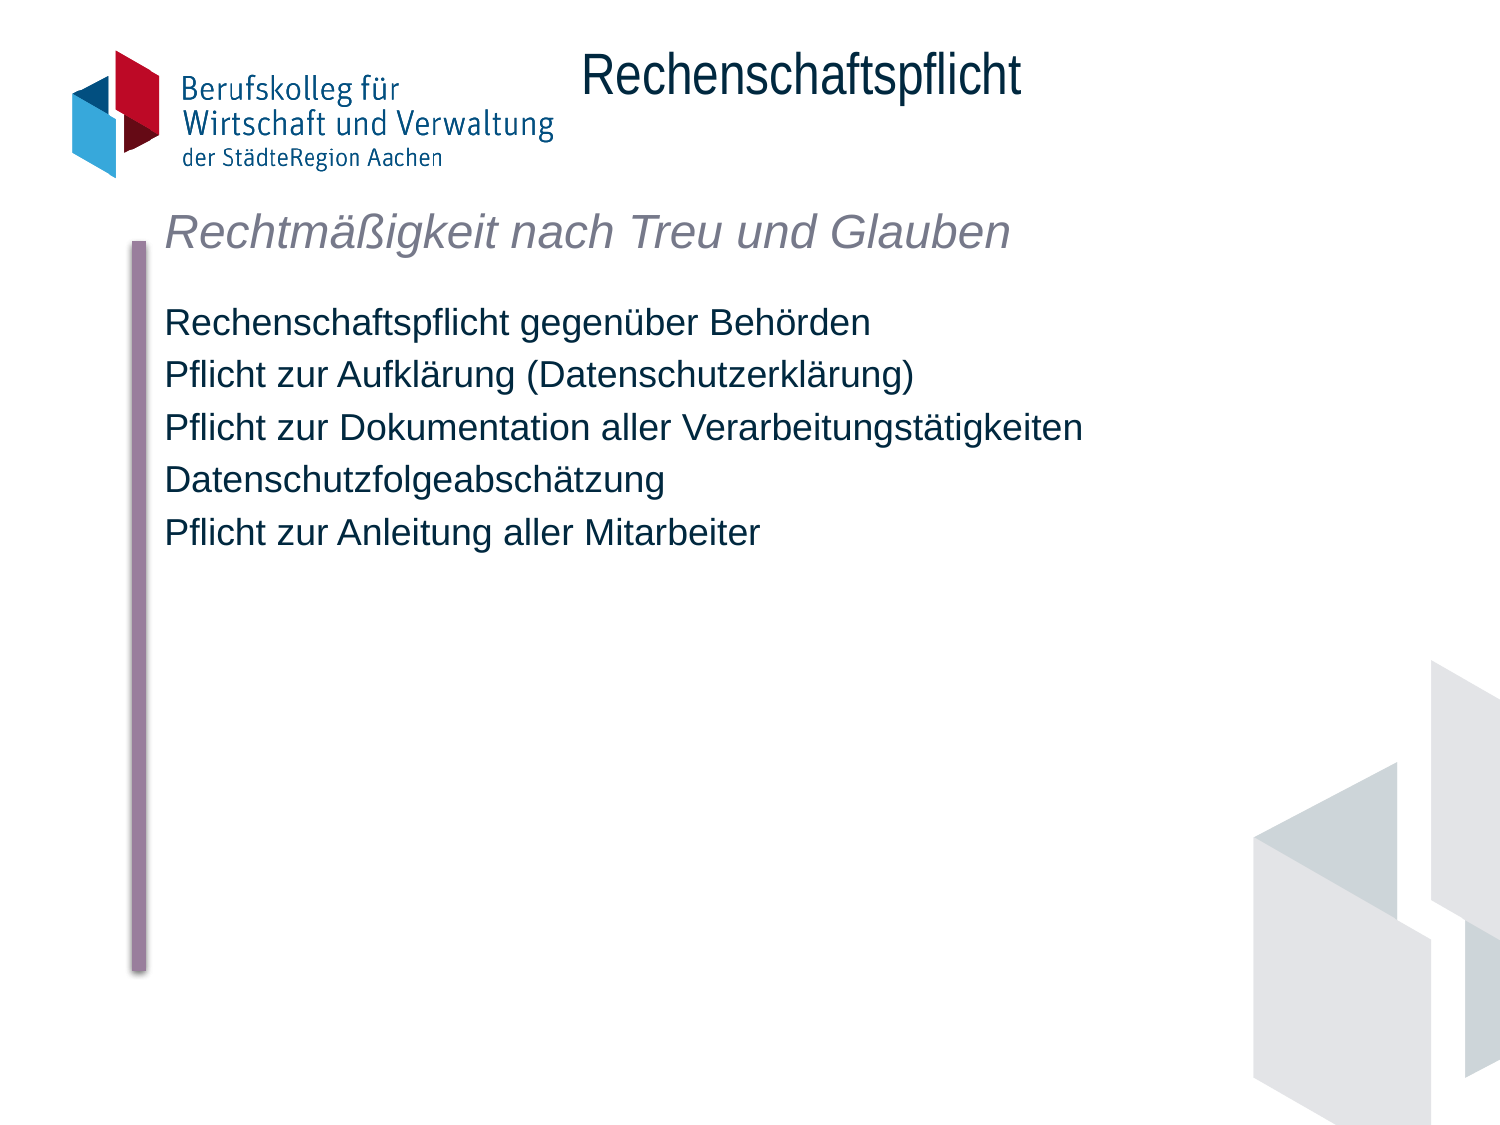

# Rechenschaftspflicht
Rechtmäßigkeit nach Treu und Glauben

Rechenschaftspflicht gegenüber Behörden
Pflicht zur Aufklärung (Datenschutzerklärung)
Pflicht zur Dokumentation aller Verarbeitungstätigkeiten
Datenschutzfolgeabschätzung
Pflicht zur Anleitung aller Mitarbeiter